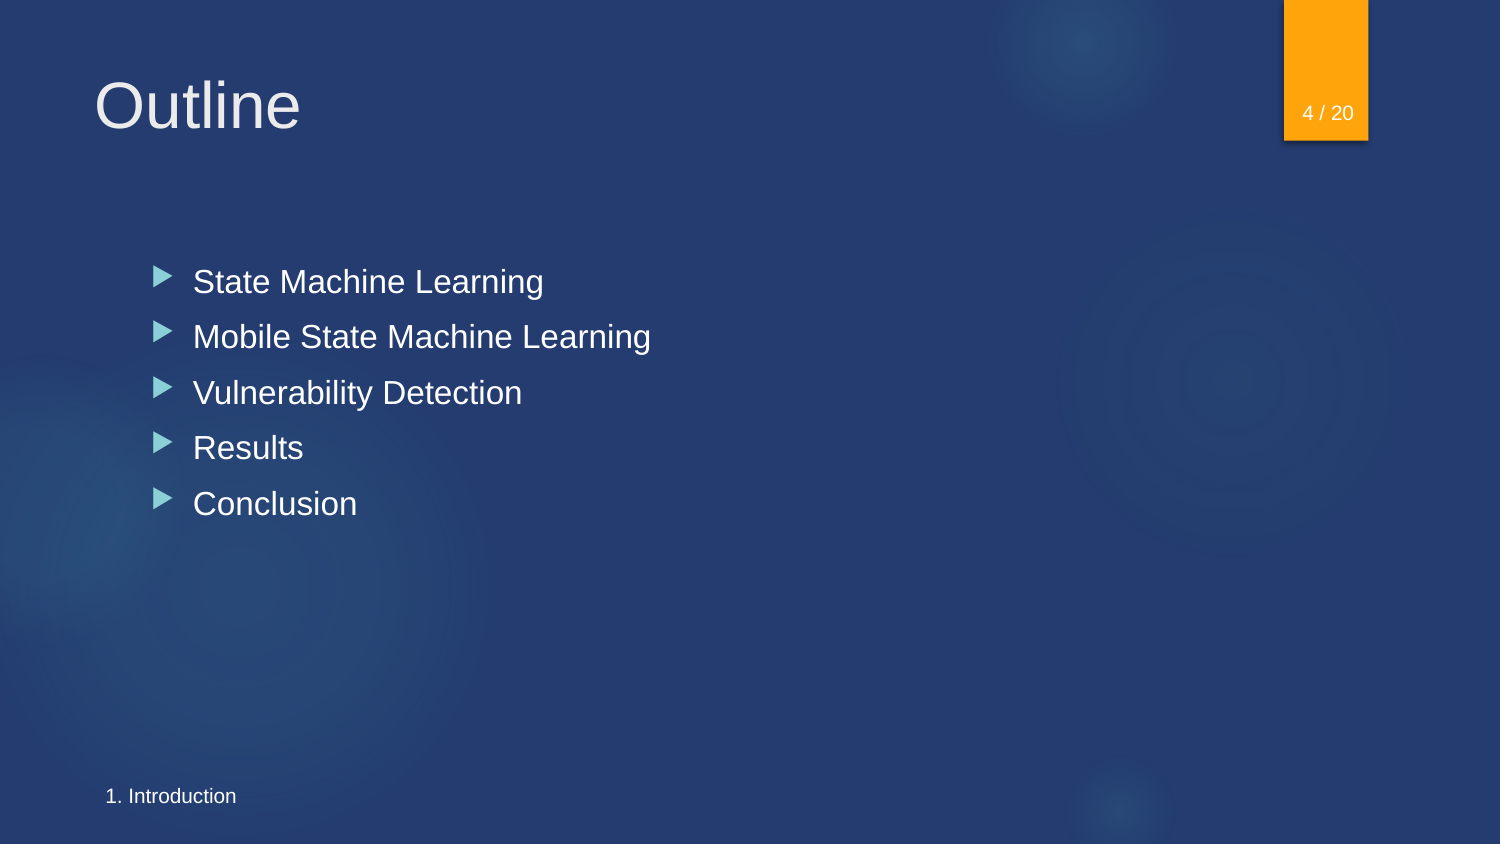

# Outline
 4 / 20
State Machine Learning
Mobile State Machine Learning
Vulnerability Detection
Results
Conclusion
1. Introduction